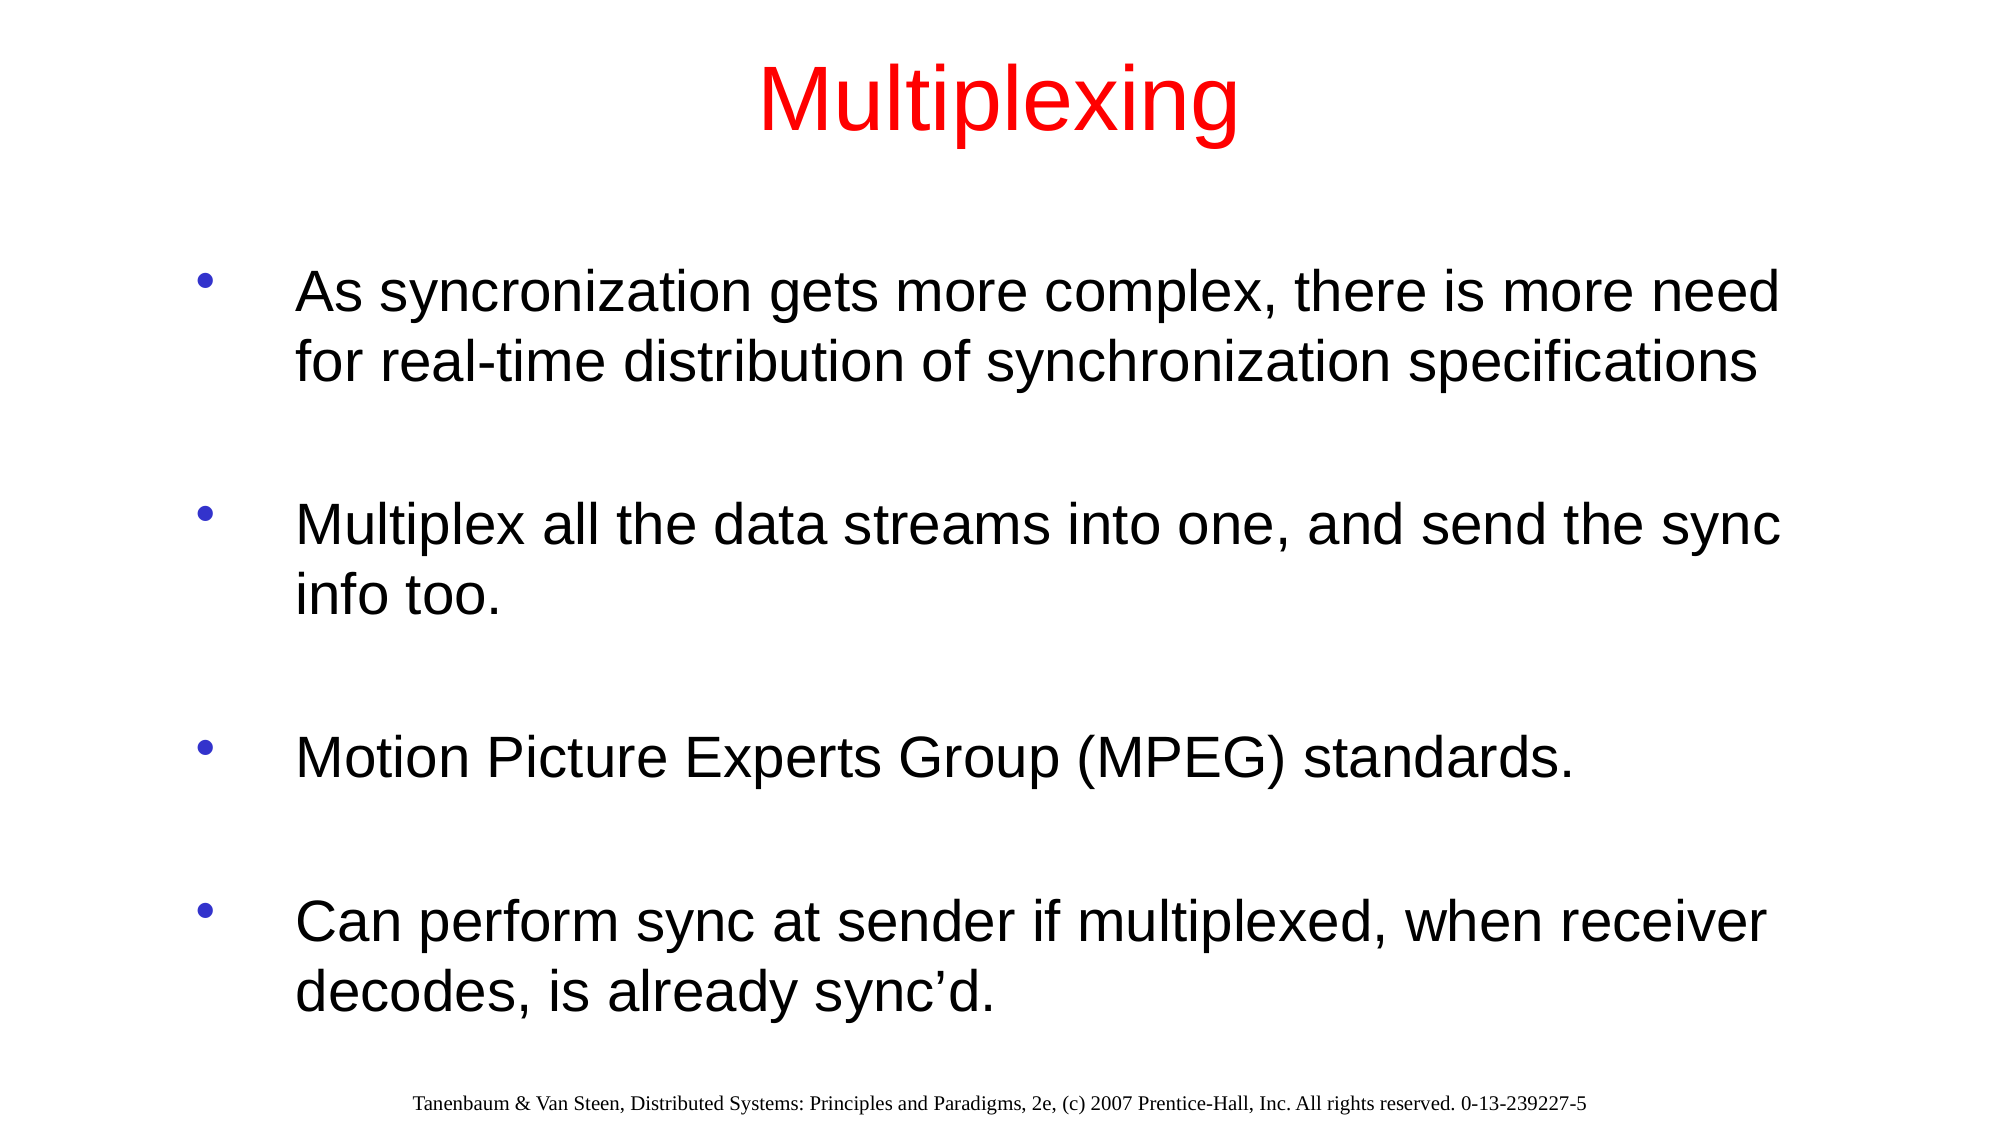

# Multiplexing

As syncronization gets more complex, there is more need for real-time distribution of synchronization specifications

Multiplex all the data streams into one, and send the sync info too.

Motion Picture Experts Group (MPEG) standards.

Can perform sync at sender if multiplexed, when receiver decodes, is already sync’d.
Tanenbaum & Van Steen, Distributed Systems: Principles and Paradigms, 2e, (c) 2007 Prentice-Hall, Inc. All rights reserved. 0-13-239227-5